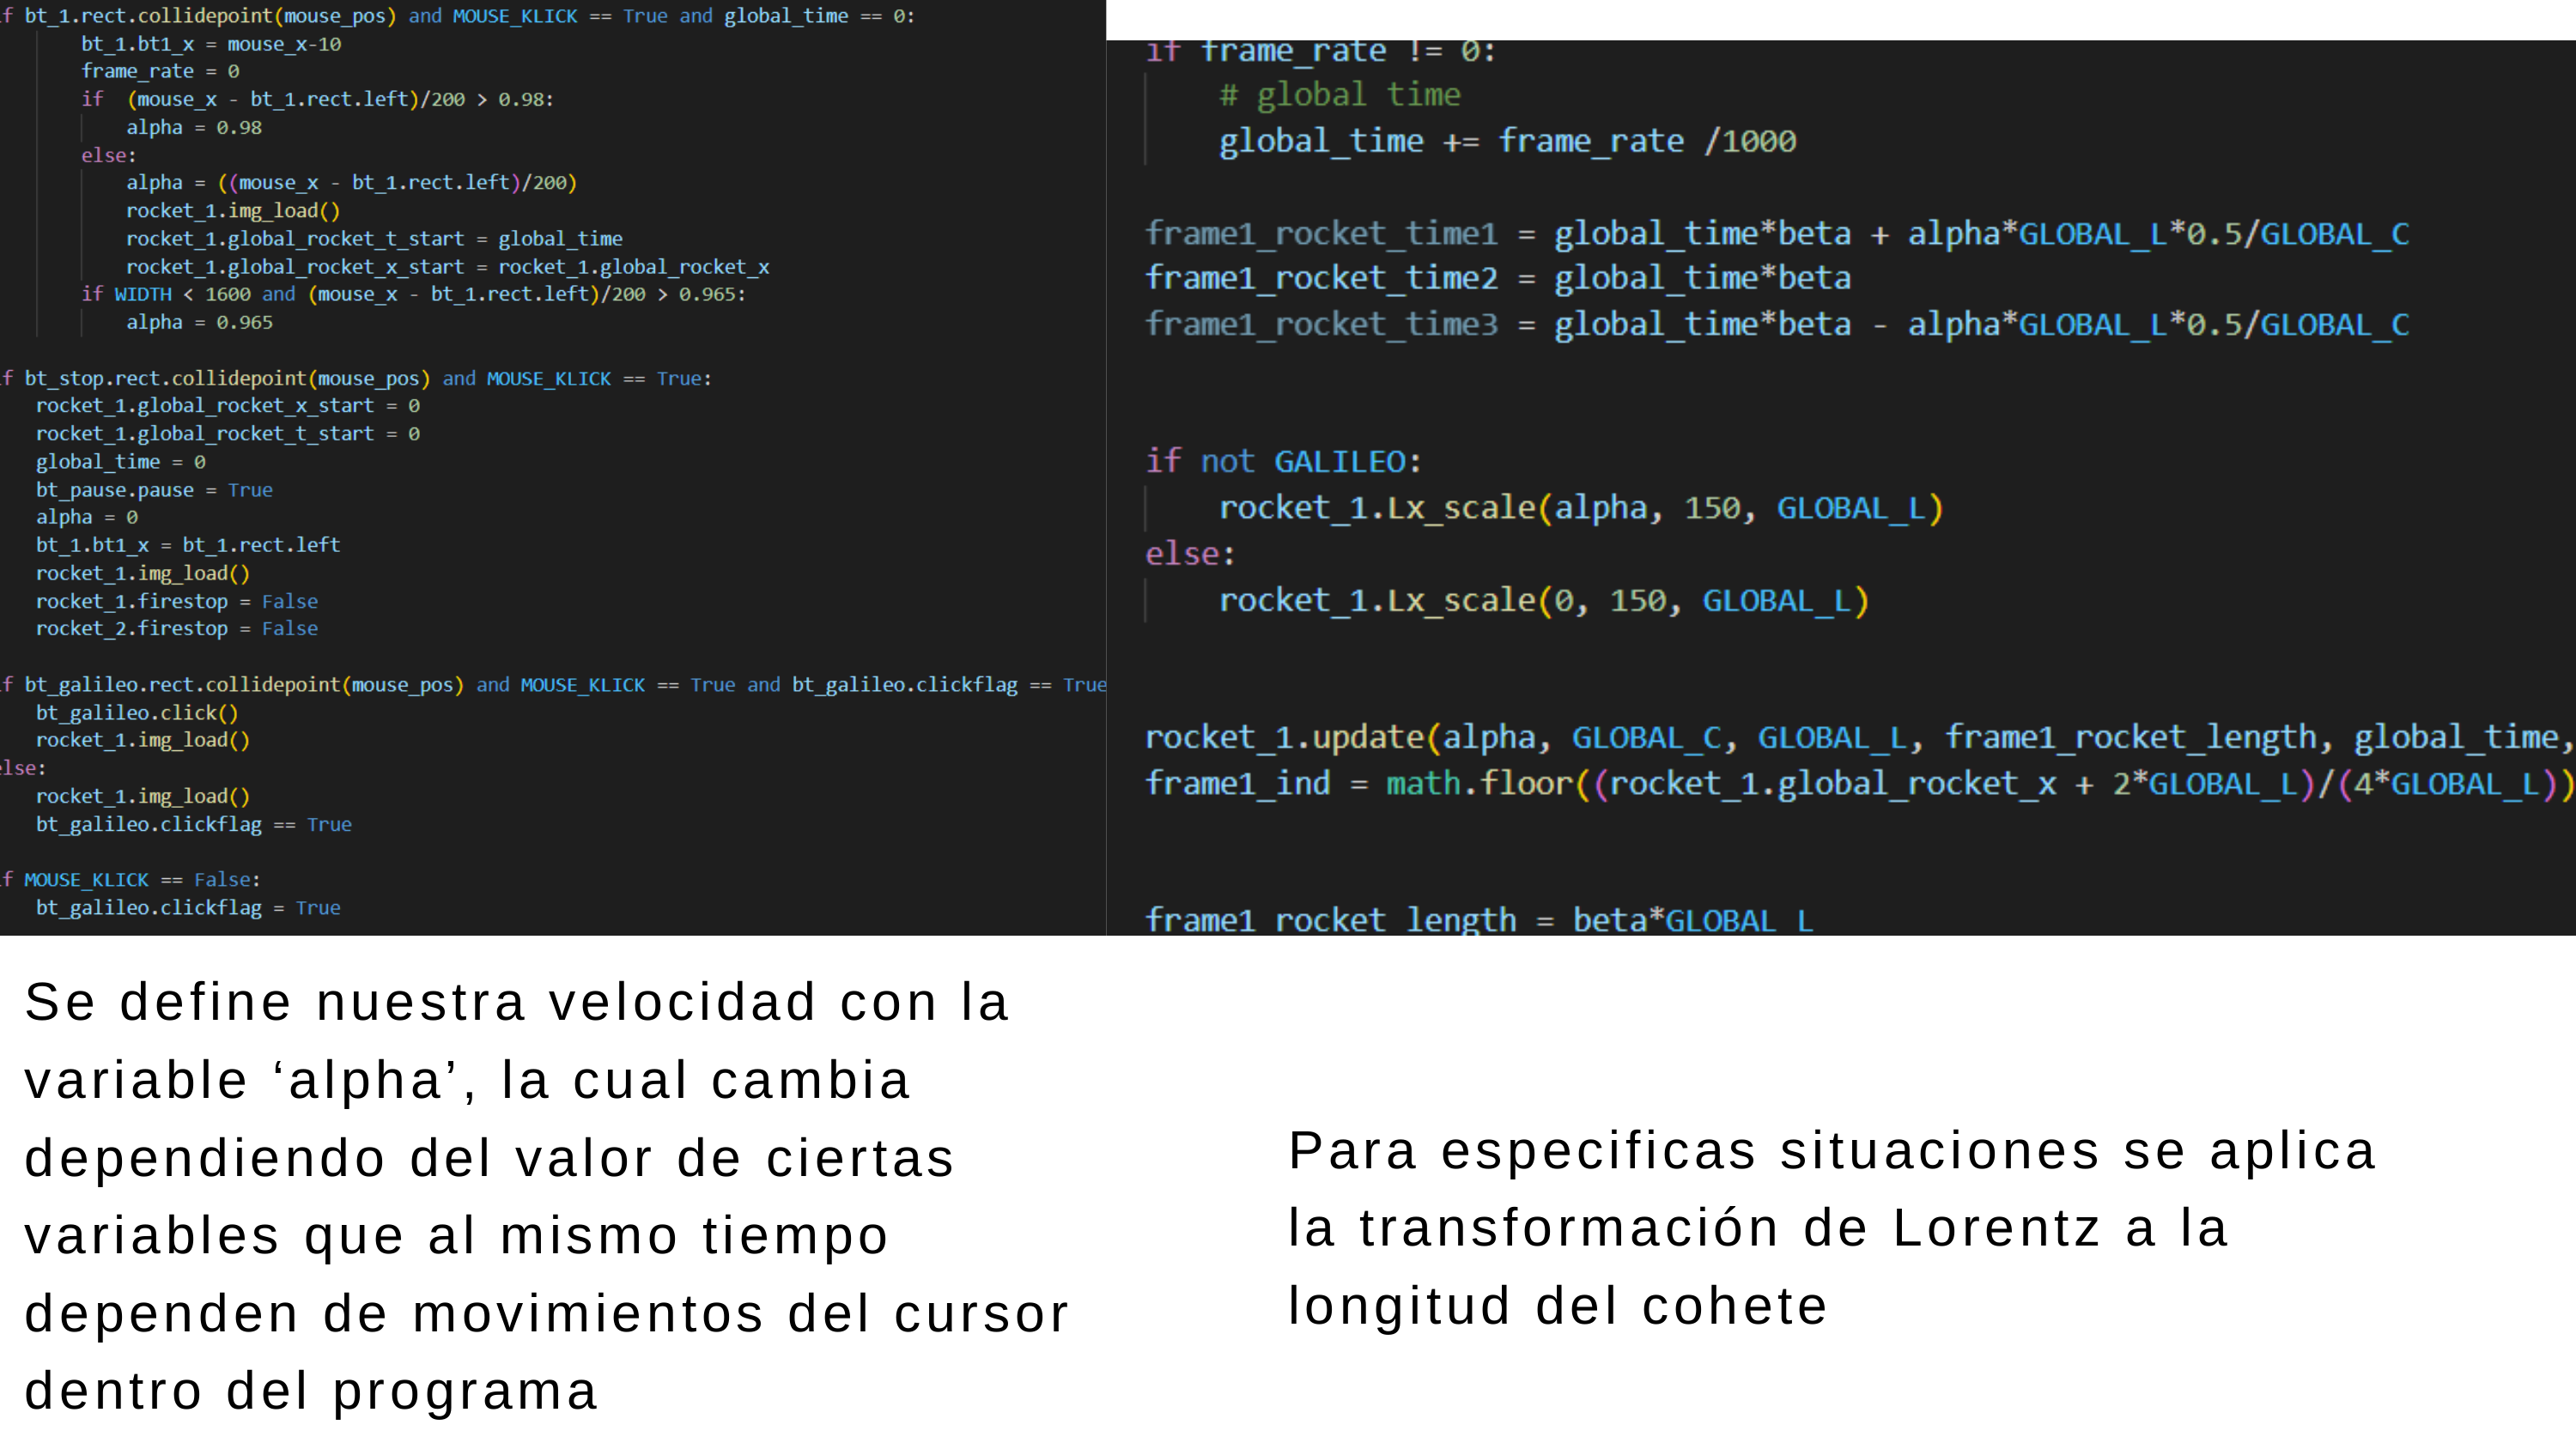

Se define nuestra velocidad con la variable ‘alpha’, la cual cambia dependiendo del valor de ciertas variables que al mismo tiempo dependen de movimientos del cursor dentro del programa
Para especificas situaciones se aplica la transformación de Lorentz a la longitud del cohete